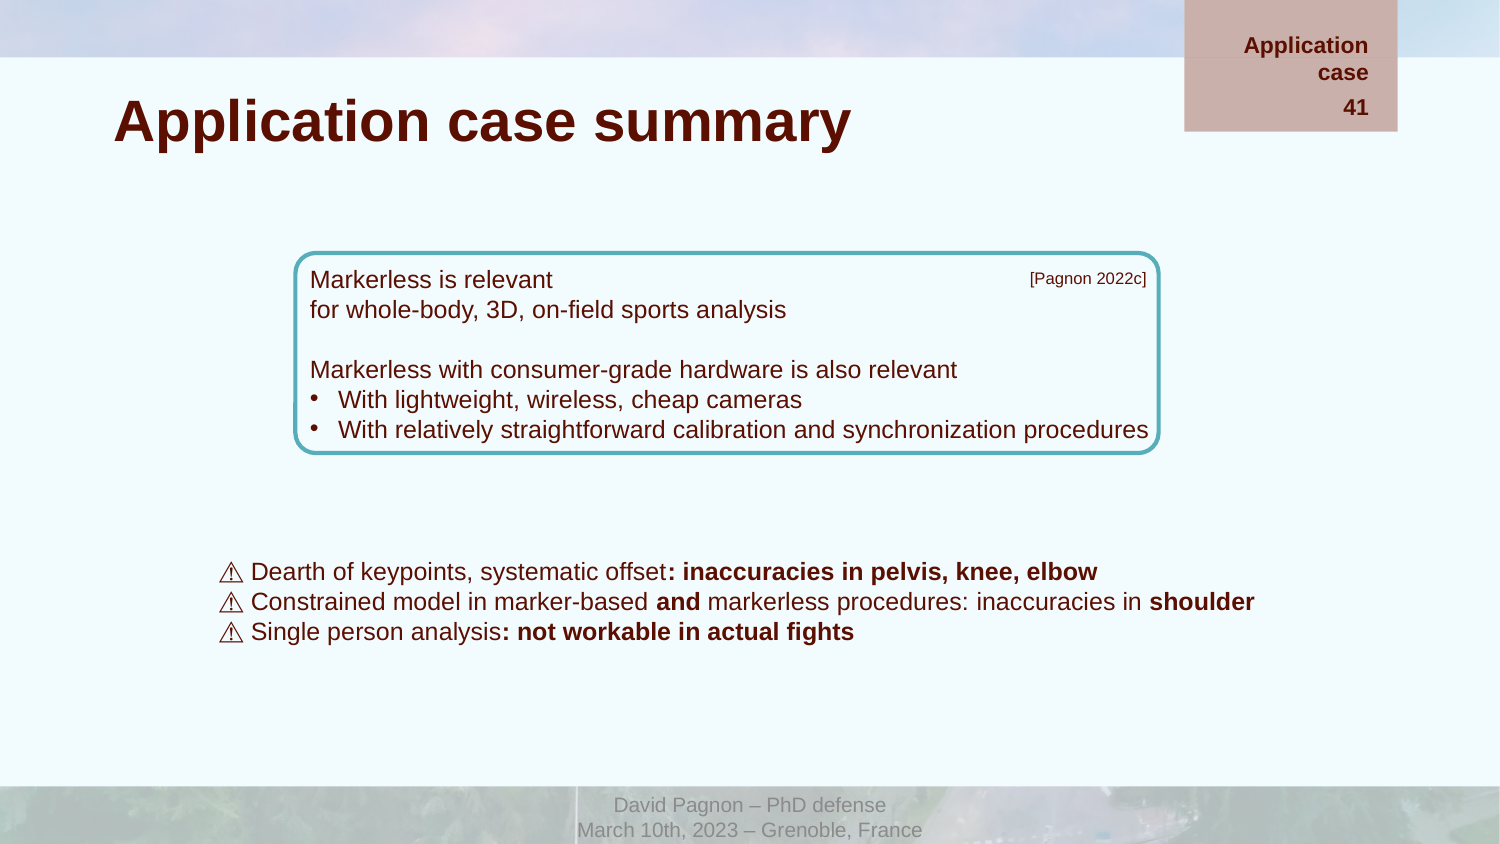

Application
case

Application case summary

41

Markerless is relevant
for whole-body, 3D, on-field sports analysis

Markerless with consumer-grade hardware is also relevant
With lightweight, wireless, cheap cameras
With relatively straightforward calibration and synchronization procedures

[Pagnon 2022c]
⚠ Dearth of keypoints, systematic offset: inaccuracies in pelvis, knee, elbow
⚠ Constrained model in marker-based and markerless procedures: inaccuracies in shoulder
⚠ Single person analysis: not workable in actual fights